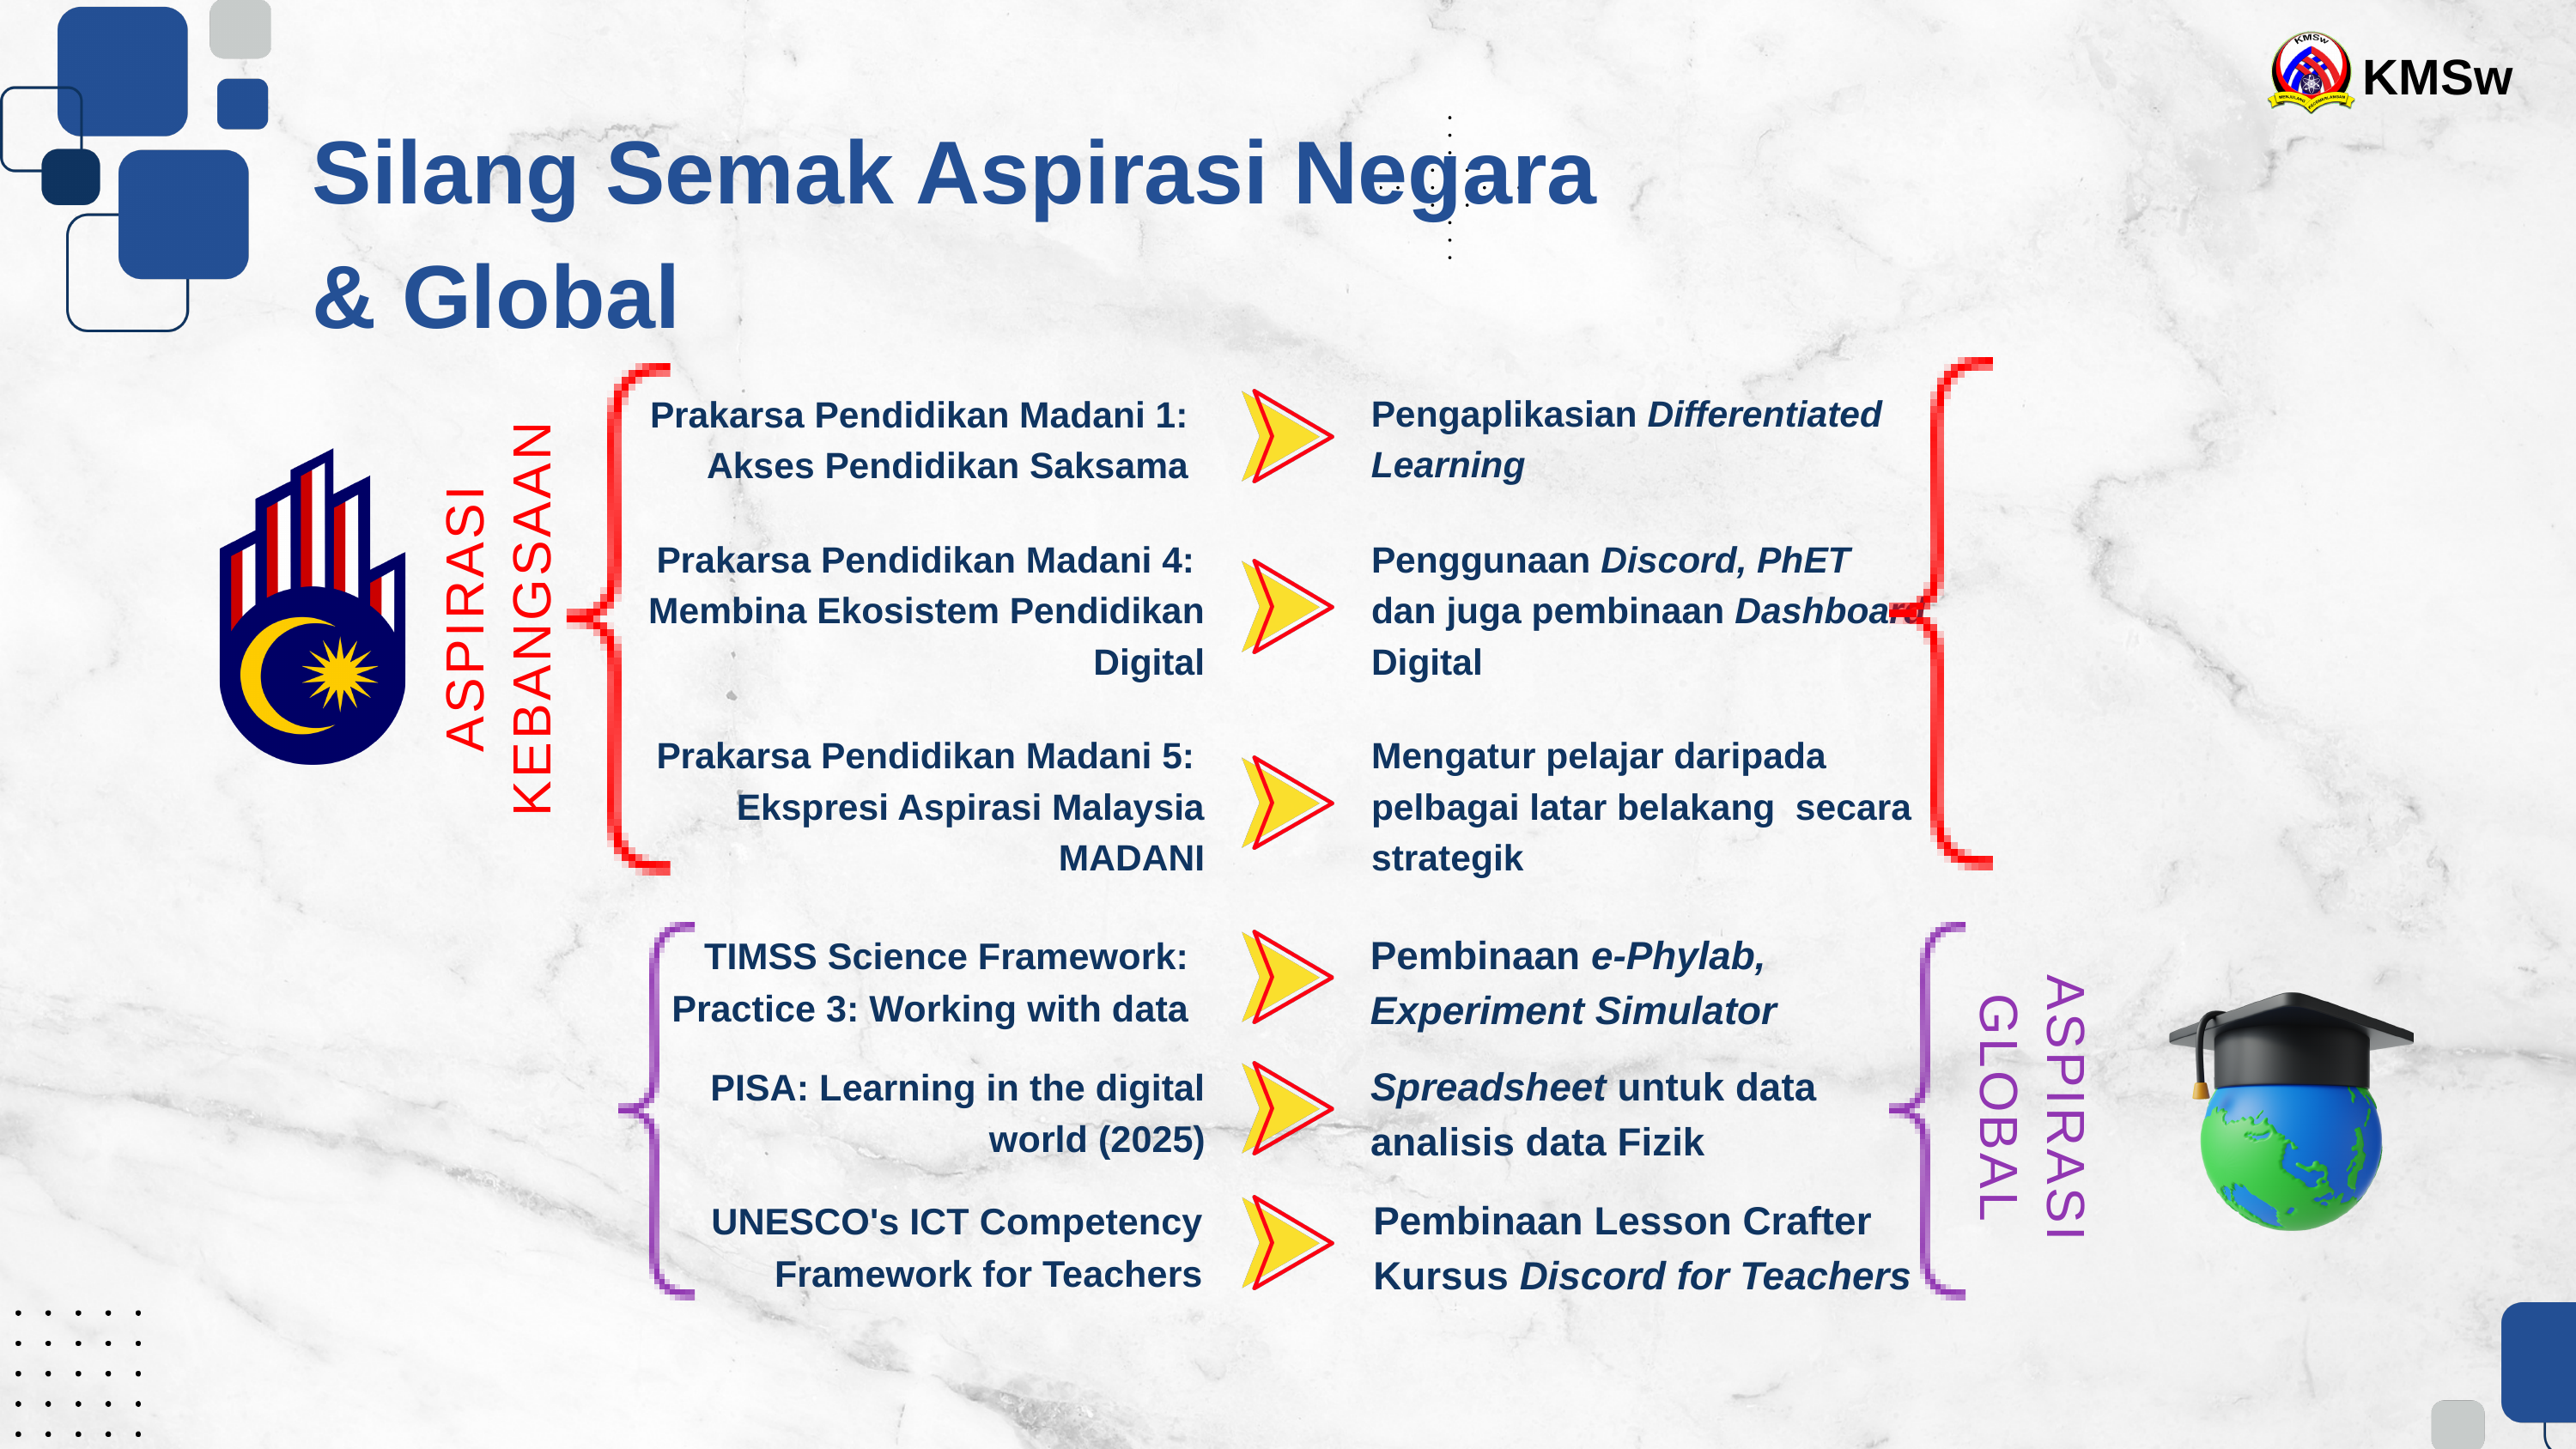

KMSw
Silang Semak Aspirasi Negara & Global

Pengaplikasian Differentiated Learning
Prakarsa Pendidikan Madani 1:  Akses Pendidikan Saksama

Prakarsa Pendidikan Madani 4:  Membina Ekosistem Pendidikan Digital
Penggunaan Discord, PhET
dan juga pembinaan Dashboard Digital

ASPIRASI
KEBANGSAAN
Prakarsa Pendidikan Madani 5:  Ekspresi Aspirasi Malaysia MADANI
Mengatur pelajar daripada pelbagai latar belakang  secara strategik

Pembinaan e-Phylab, Experiment Simulator
TIMSS Science Framework:
Practice 3: Working with data

ASPIRASI
GLOBAL
Spreadsheet untuk data analisis data Fizik
PISA: Learning in the digital world (2025)

Pembinaan Lesson Crafter
Kursus Discord for Teachers
UNESCO's ICT Competency Framework for Teachers